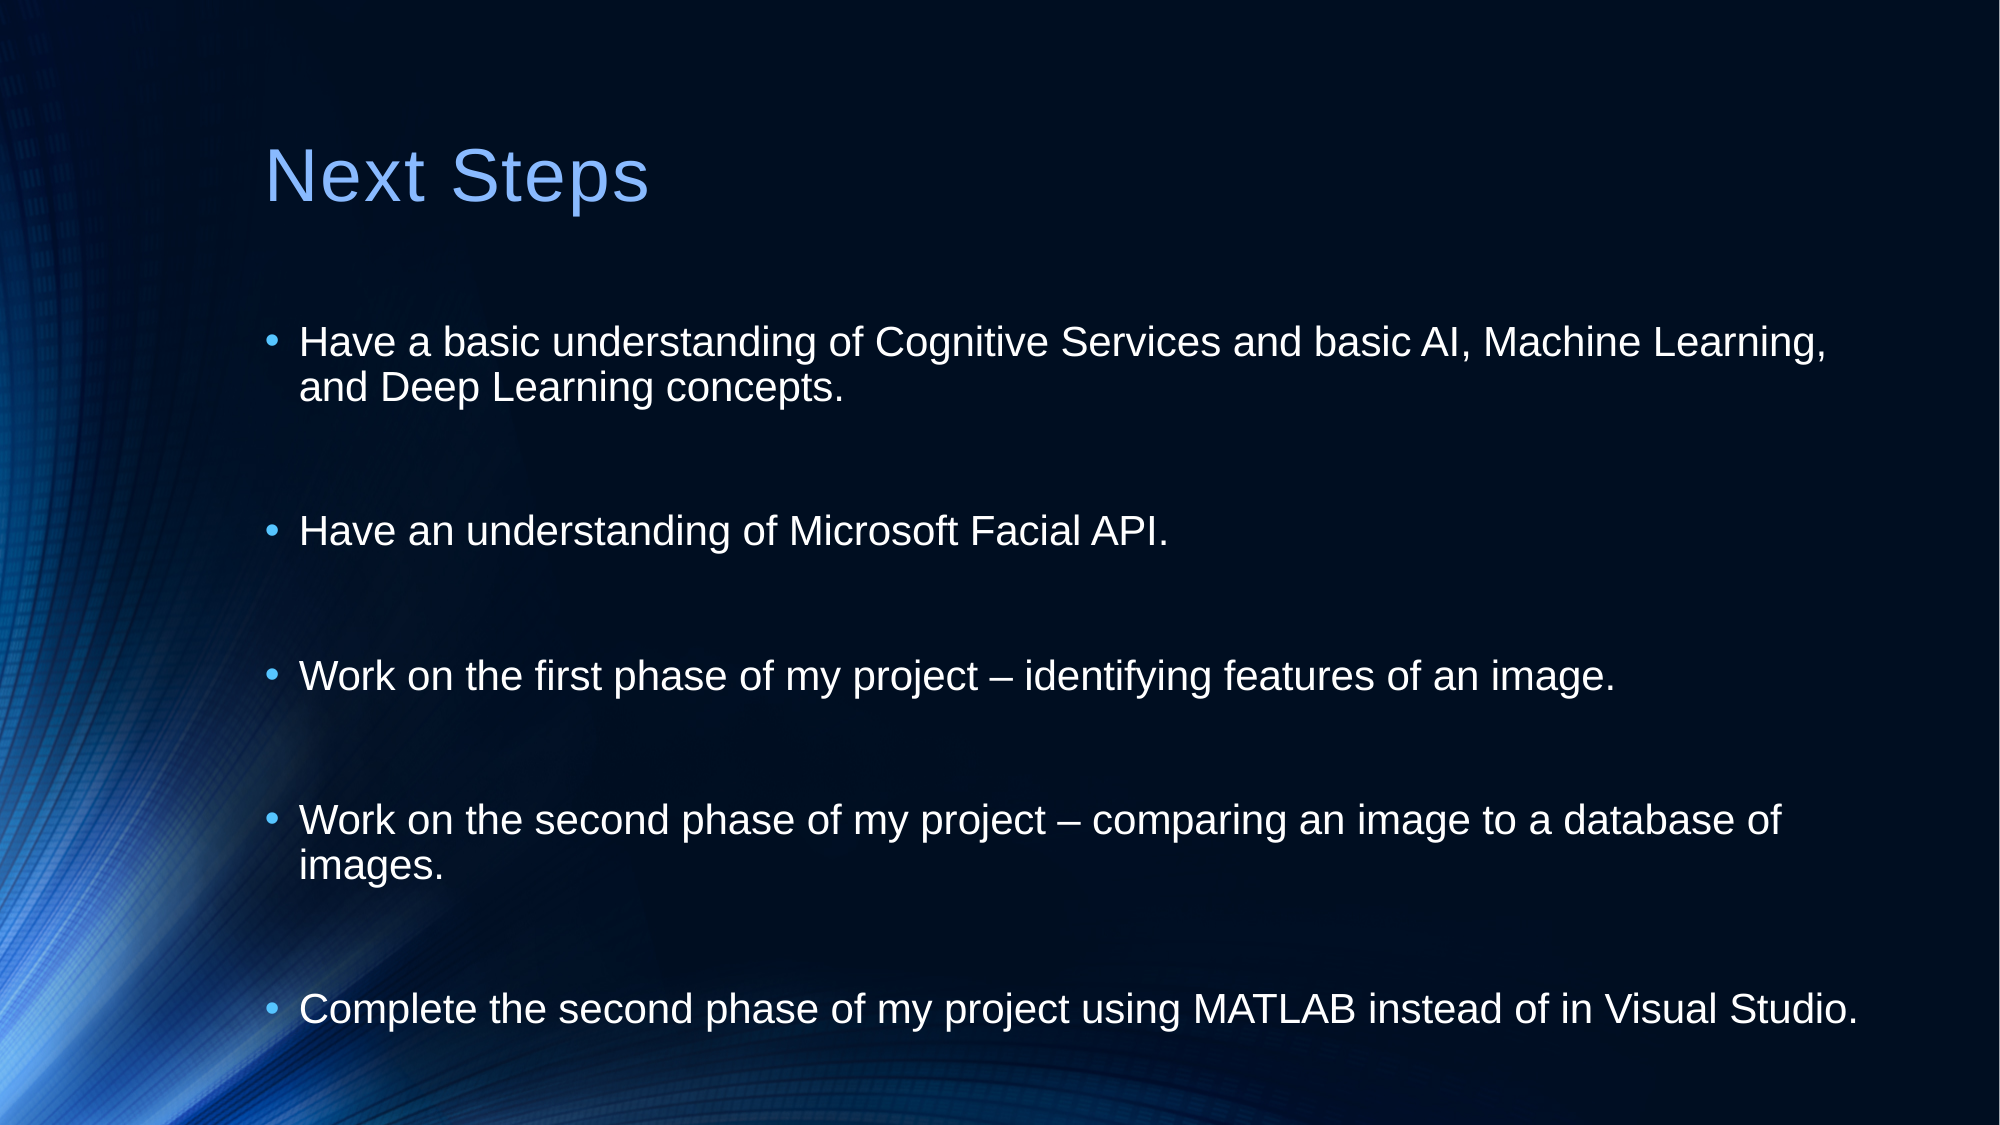

# Next Steps
Have a basic understanding of Cognitive Services and basic AI, Machine Learning, and Deep Learning concepts.

Have an understanding of Microsoft Facial API.

Work on the first phase of my project – identifying features of an image.

Work on the second phase of my project – comparing an image to a database of images.

Complete the second phase of my project using MATLAB instead of in Visual Studio.